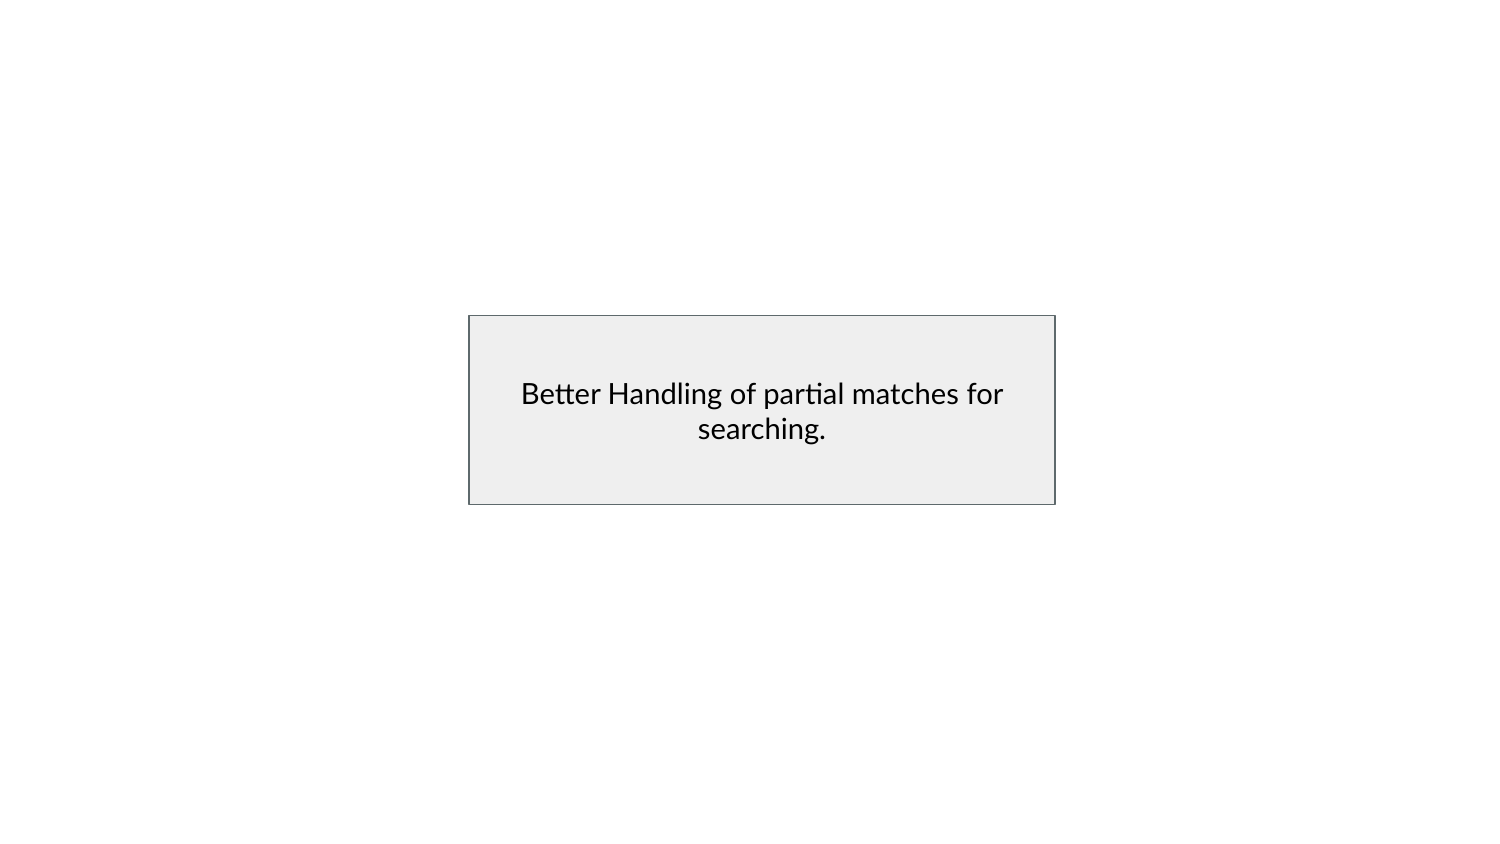

Better Handling of partial matches for searching.